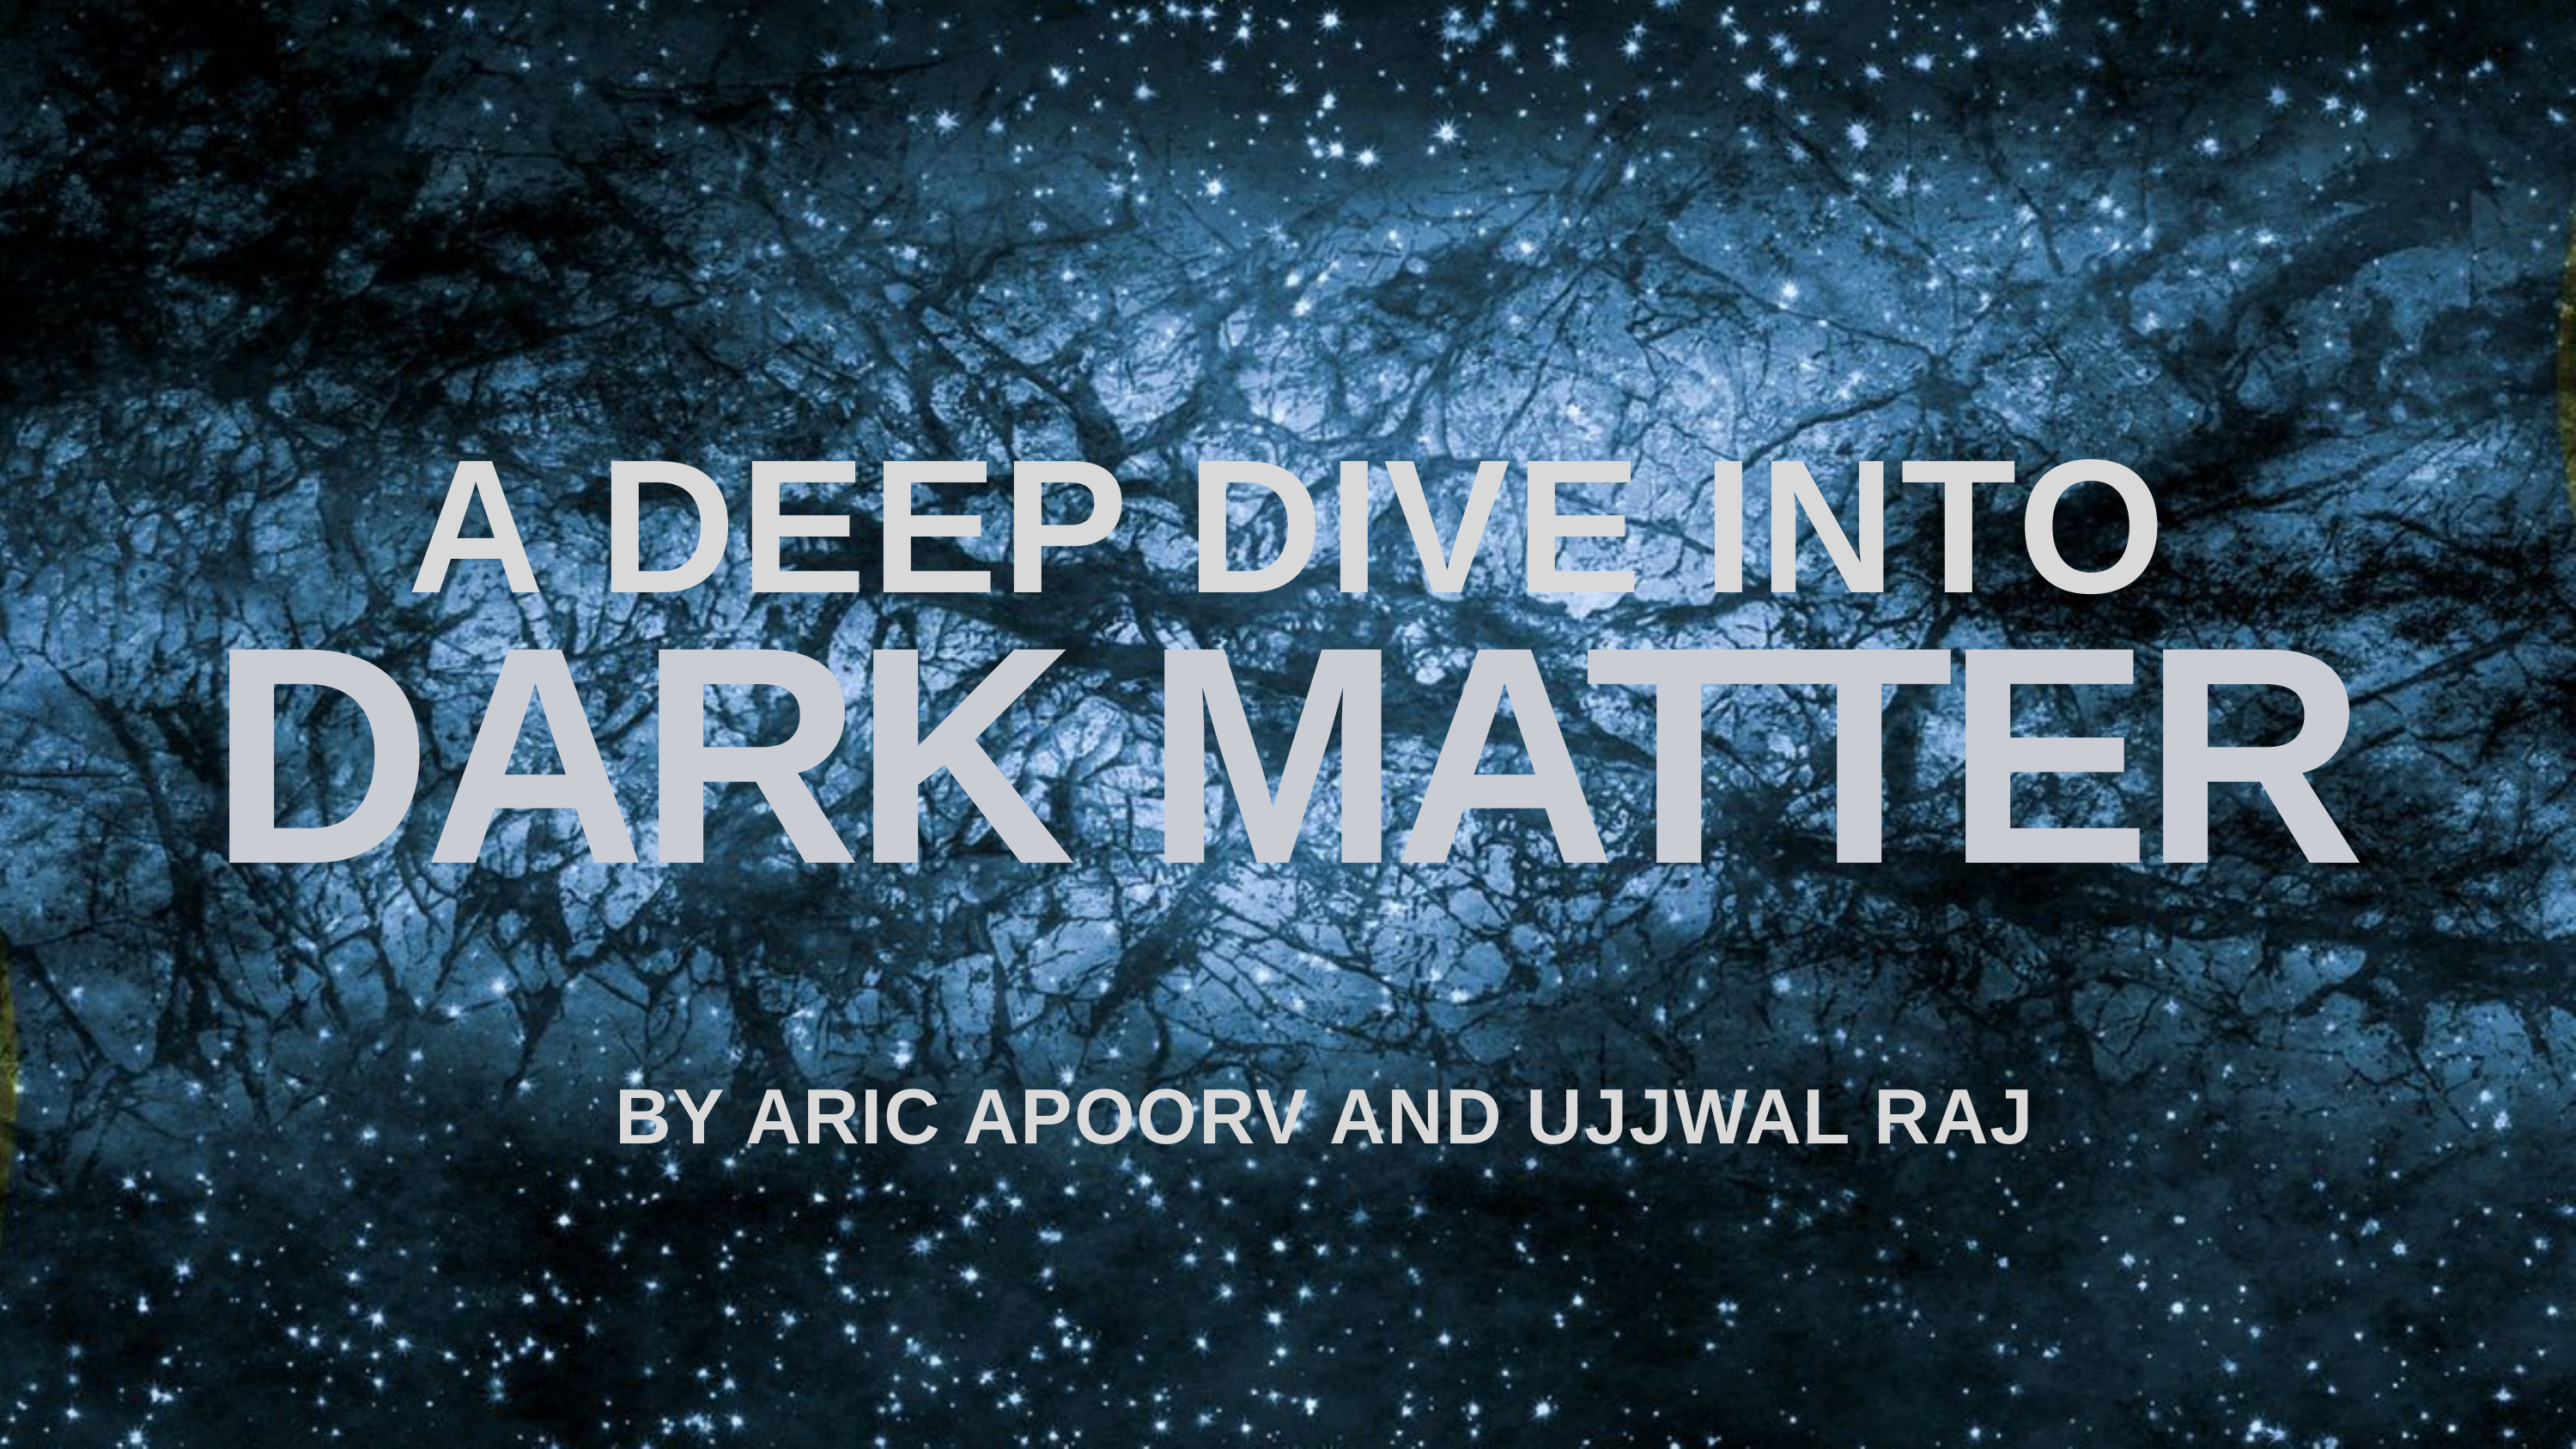

A DEEP DIVE INTO
DARK MATTER
BY ARIC APOORV AND UJJWAL RAJ